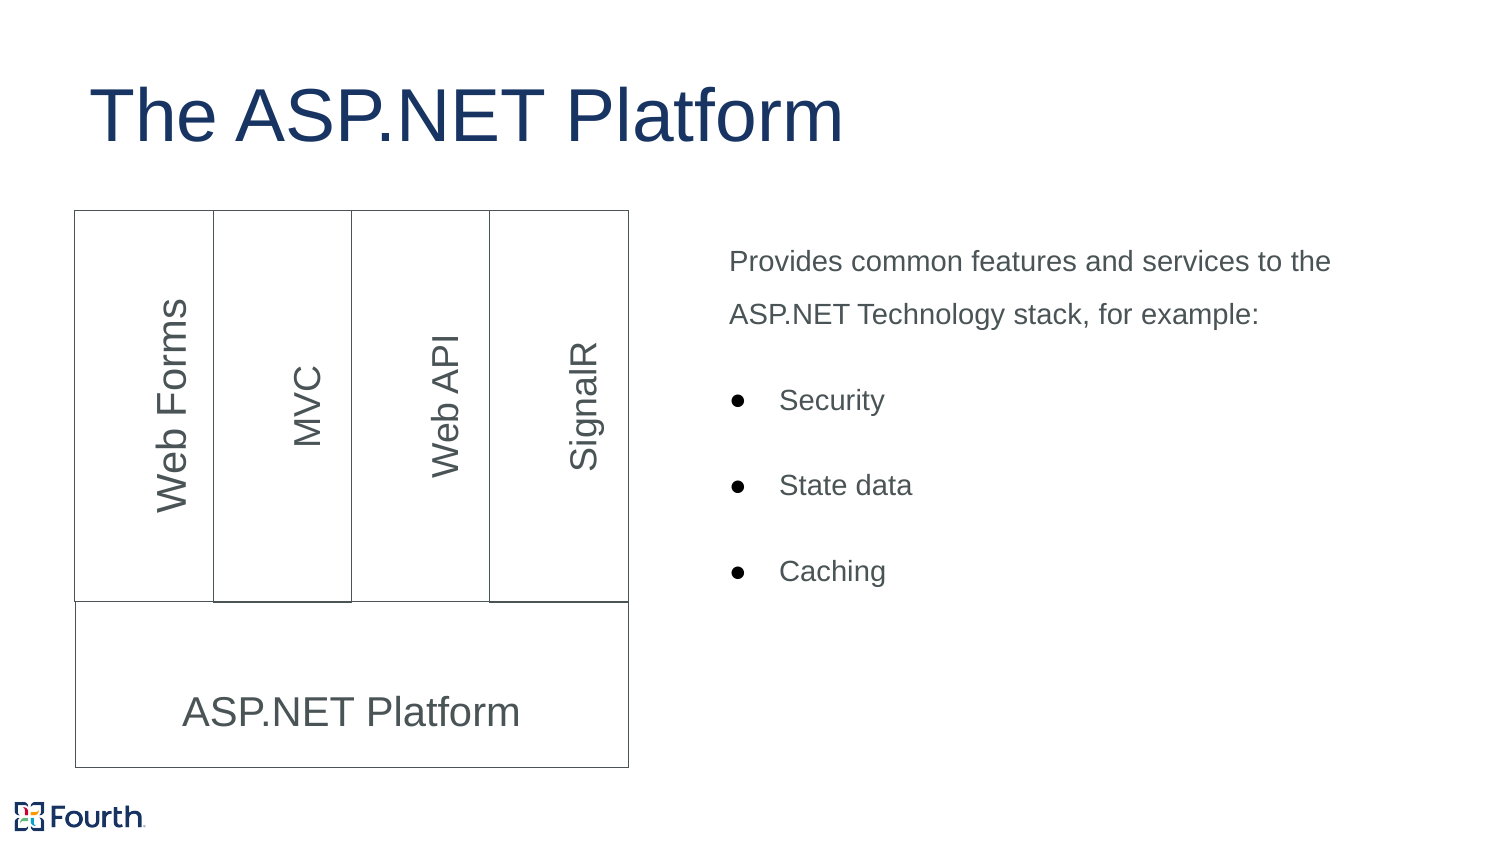

# The ASP.NET Platform
Provides common features and services to the ASP.NET Technology stack, for example:
Security
State data
Caching
Web Forms
Web API
MVC
SignalR
ASP.NET Platform